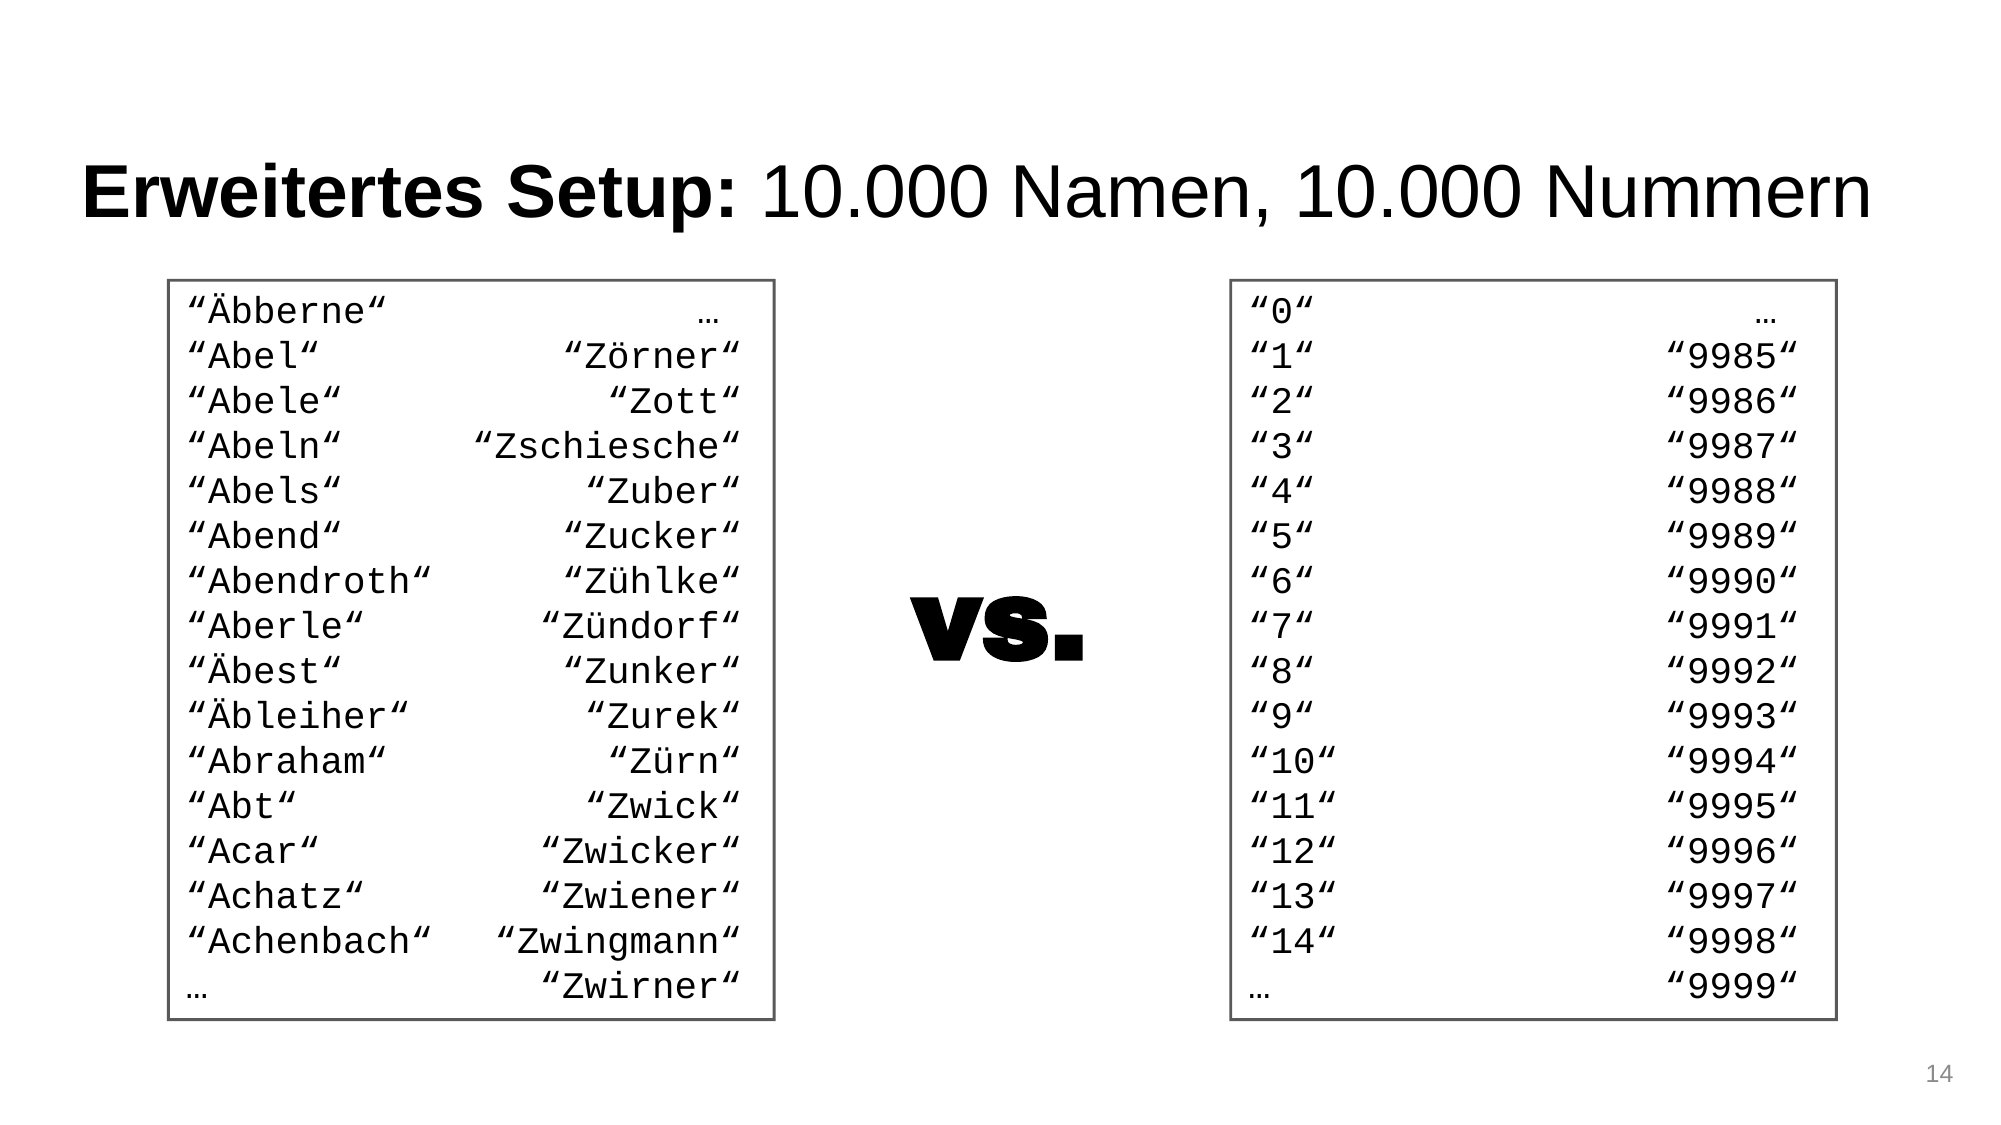

Erweitertes Setup: 10.000 Namen, 10.000 Nummern

…
“Zörner“
“Zott“
“Zschiesche“
“Zuber“
“Zucker“
“Zühlke“
“Zündorf“
“Zunker“
“Zurek“
“Zürn“
“Zwick“
“Zwicker“
“Zwiener“
“Zwingmann“
“Zwirner“

…
“9985“
“9986“
“9987“
“9988“
“9989“
“9990“
“9991“
“9992“
“9993“
“9994“
“9995“
“9996“
“9997“
“9998“
“9999“
“Äbberne“
“Abel“
“Abele“
“Abeln“
“Abels“
“Abend“
“Abendroth“
“Aberle“
“Äbest“
“Äbleiher“
“Abraham“
“Abt“
“Acar“
“Achatz“
“Achenbach“
…
“0“
“1“
“2“
“3“
“4“
“5“
“6“
“7“
“8“
“9“
“10“
“11“
“12“
“13“
“14“
…
vs.
14